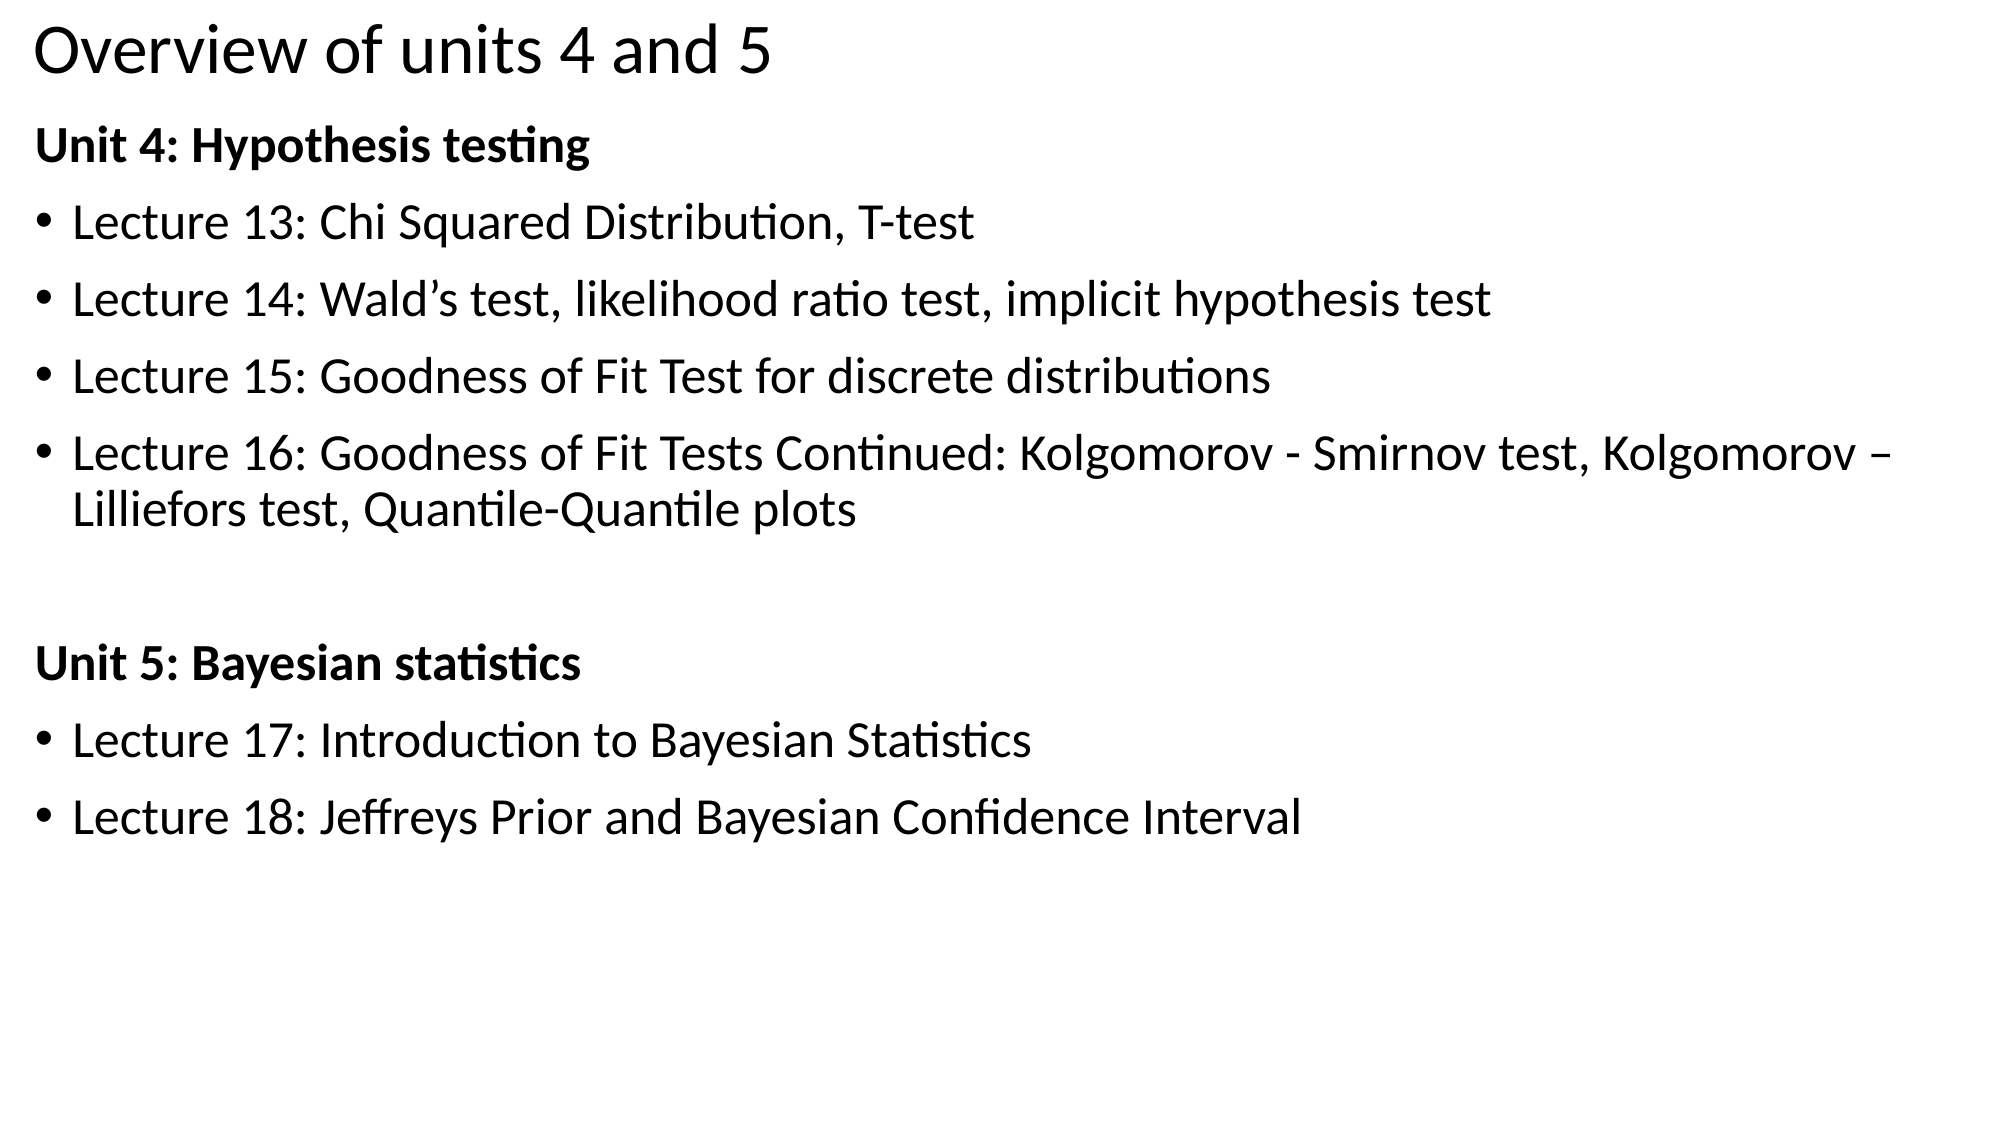

# Overview of units 4 and 5
Unit 4: Hypothesis testing
Lecture 13: Chi Squared Distribution, T-test
Lecture 14: Wald’s test, likelihood ratio test, implicit hypothesis test
Lecture 15: Goodness of Fit Test for discrete distributions
Lecture 16: Goodness of Fit Tests Continued: Kolgomorov - Smirnov test, Kolgomorov – Lilliefors test, Quantile-Quantile plots

Unit 5: Bayesian statistics
Lecture 17: Introduction to Bayesian Statistics
Lecture 18: Jeffreys Prior and Bayesian Confidence Interval